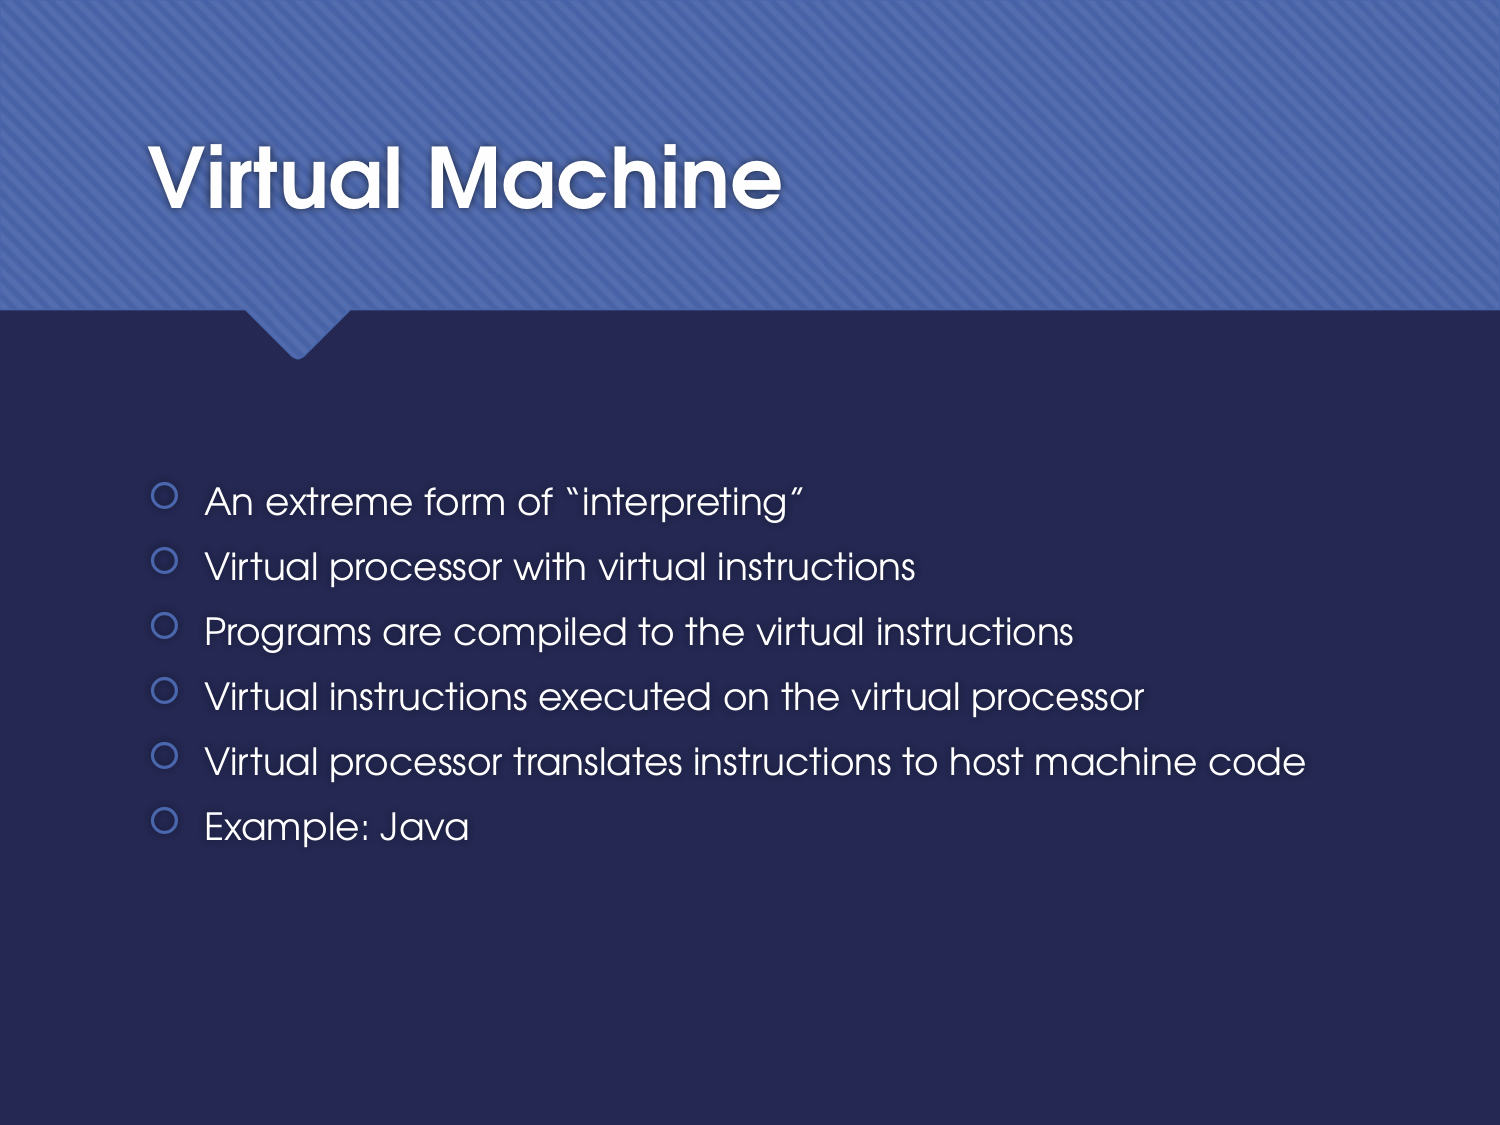

# Virtual Machine
An extreme form of “interpreting”
Virtual processor with virtual instructions
Programs are compiled to the virtual instructions
Virtual instructions executed on the virtual processor
Virtual processor translates instructions to host machine code
Example: Java